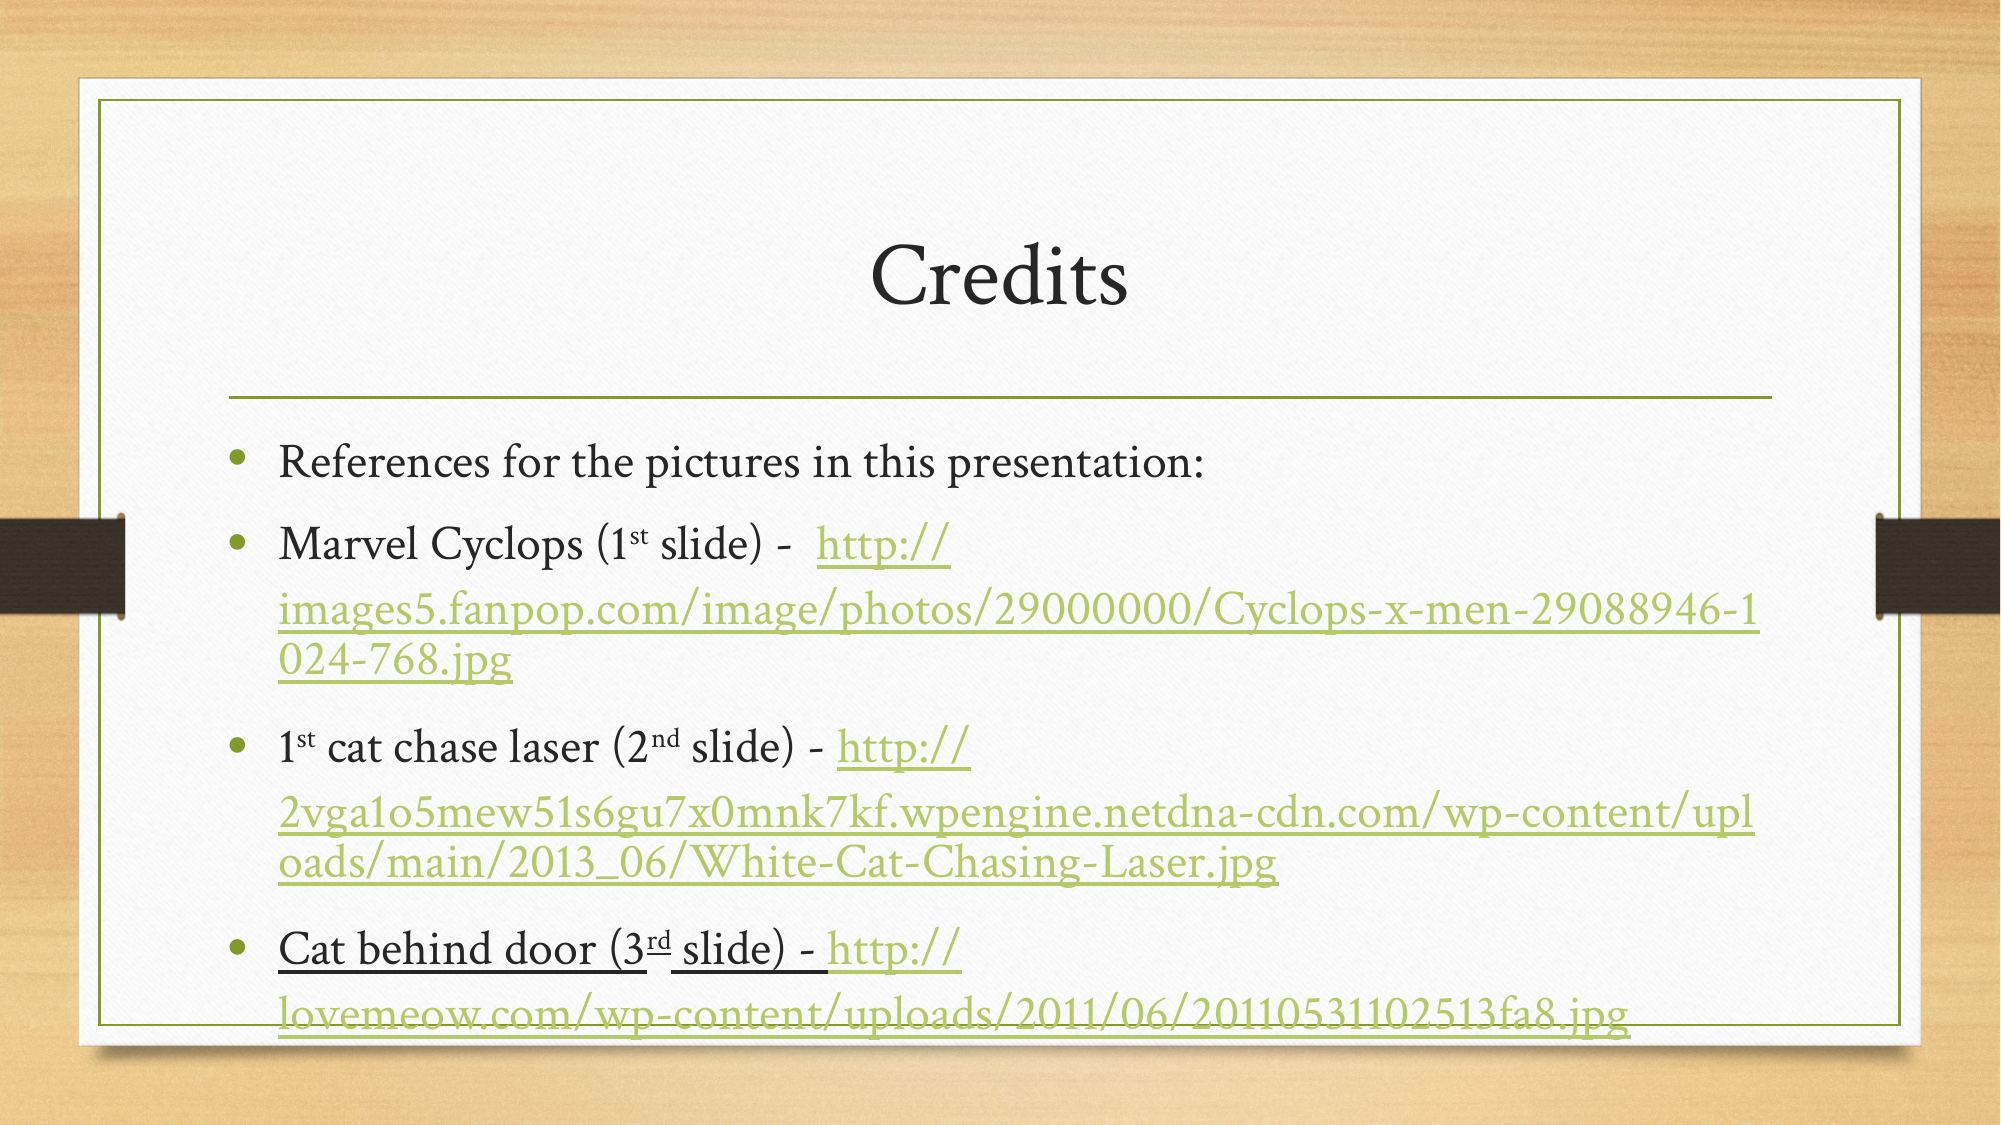

# Credits
References for the pictures in this presentation:
Marvel Cyclops (1st slide) -  http://images5.fanpop.com/image/photos/29000000/Cyclops-x-men-29088946-1024-768.jpg
1st cat chase laser (2nd slide) - http://2vga1o5mew51s6gu7x0mnk7kf.wpengine.netdna-cdn.com/wp-content/uploads/main/2013_06/White-Cat-Chasing-Laser.jpg
Cat behind door (3rd slide) - http://lovemeow.com/wp-content/uploads/2011/06/20110531102513fa8.jpg